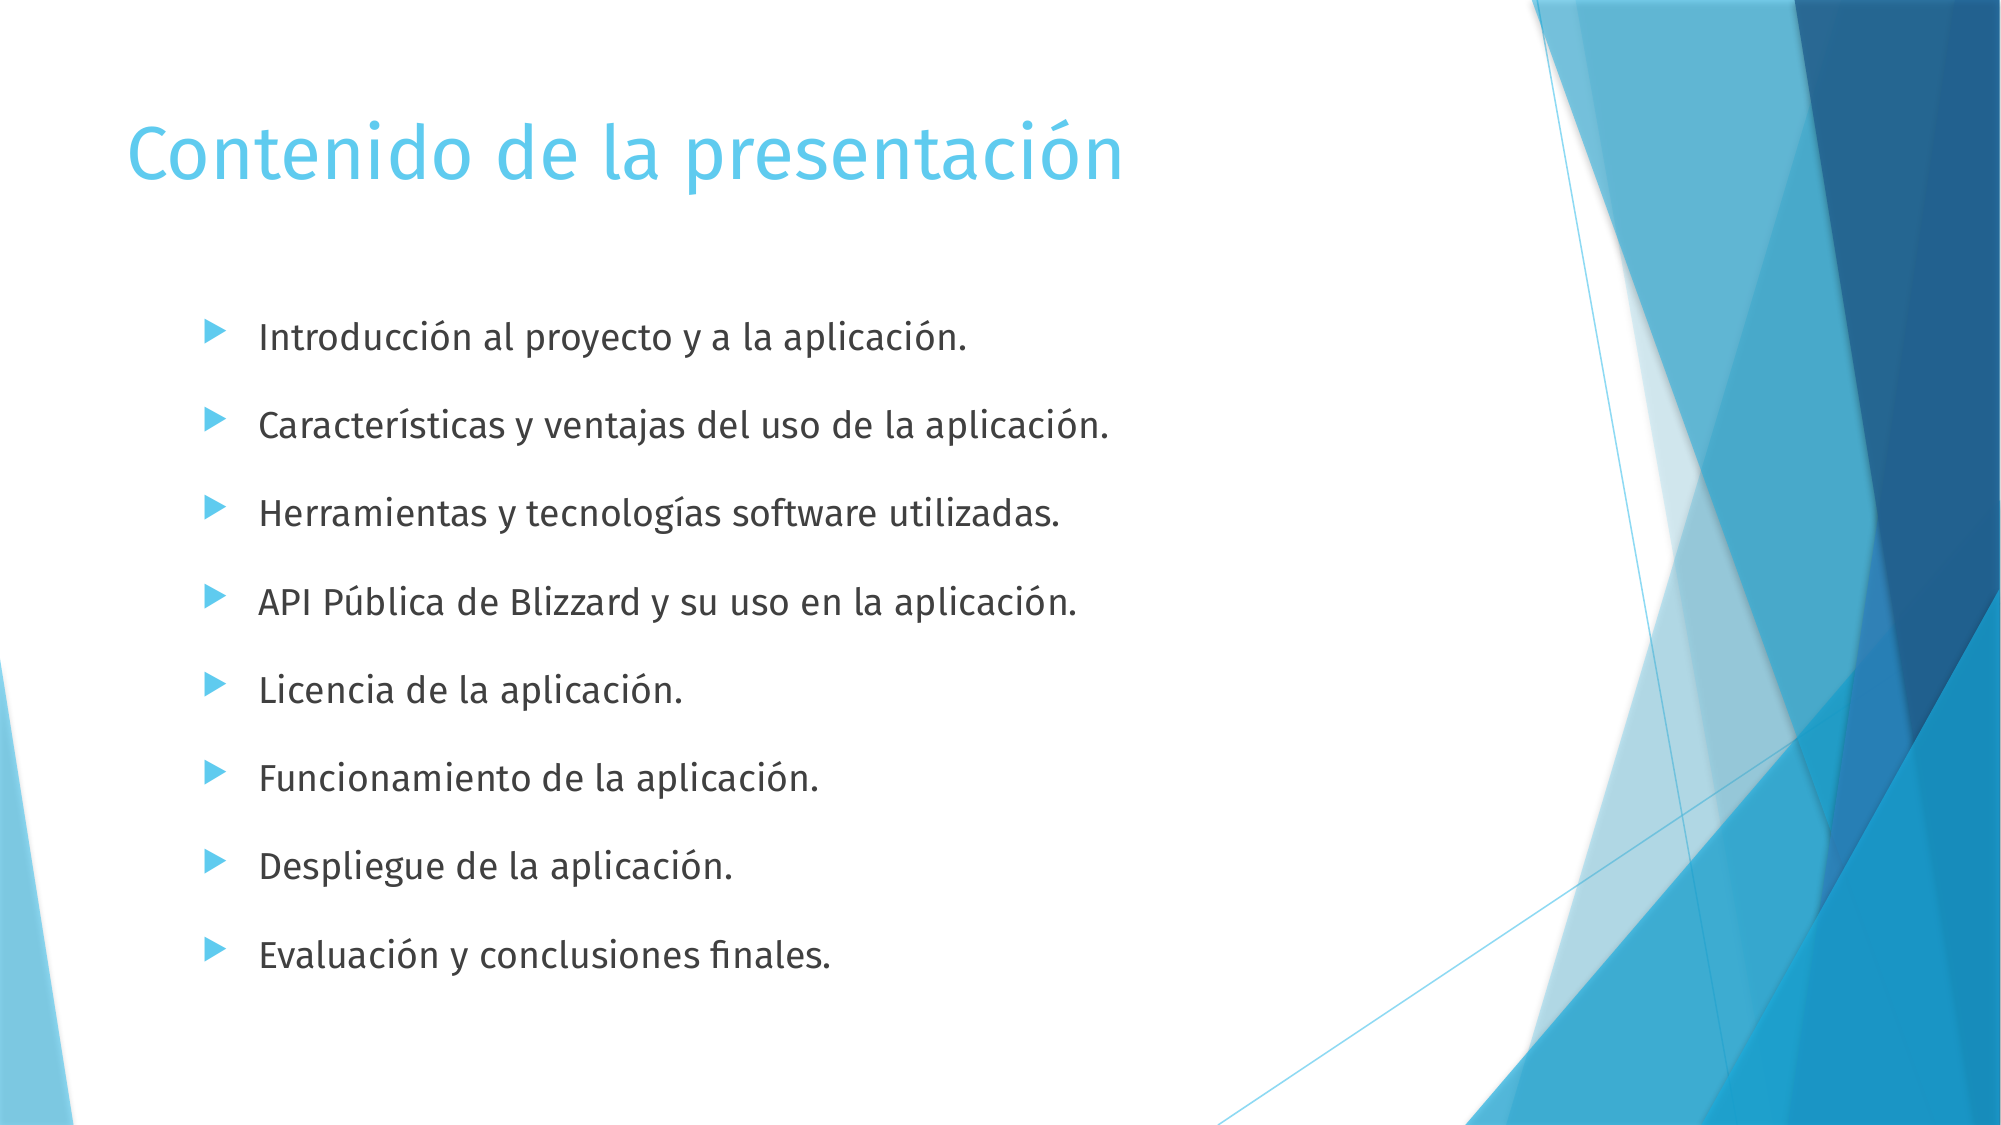

# Contenido de la presentación
Introducción al proyecto y a la aplicación.
Características y ventajas del uso de la aplicación.
Herramientas y tecnologías software utilizadas.
API Pública de Blizzard y su uso en la aplicación.
Licencia de la aplicación.
Funcionamiento de la aplicación.
Despliegue de la aplicación.
Evaluación y conclusiones finales.